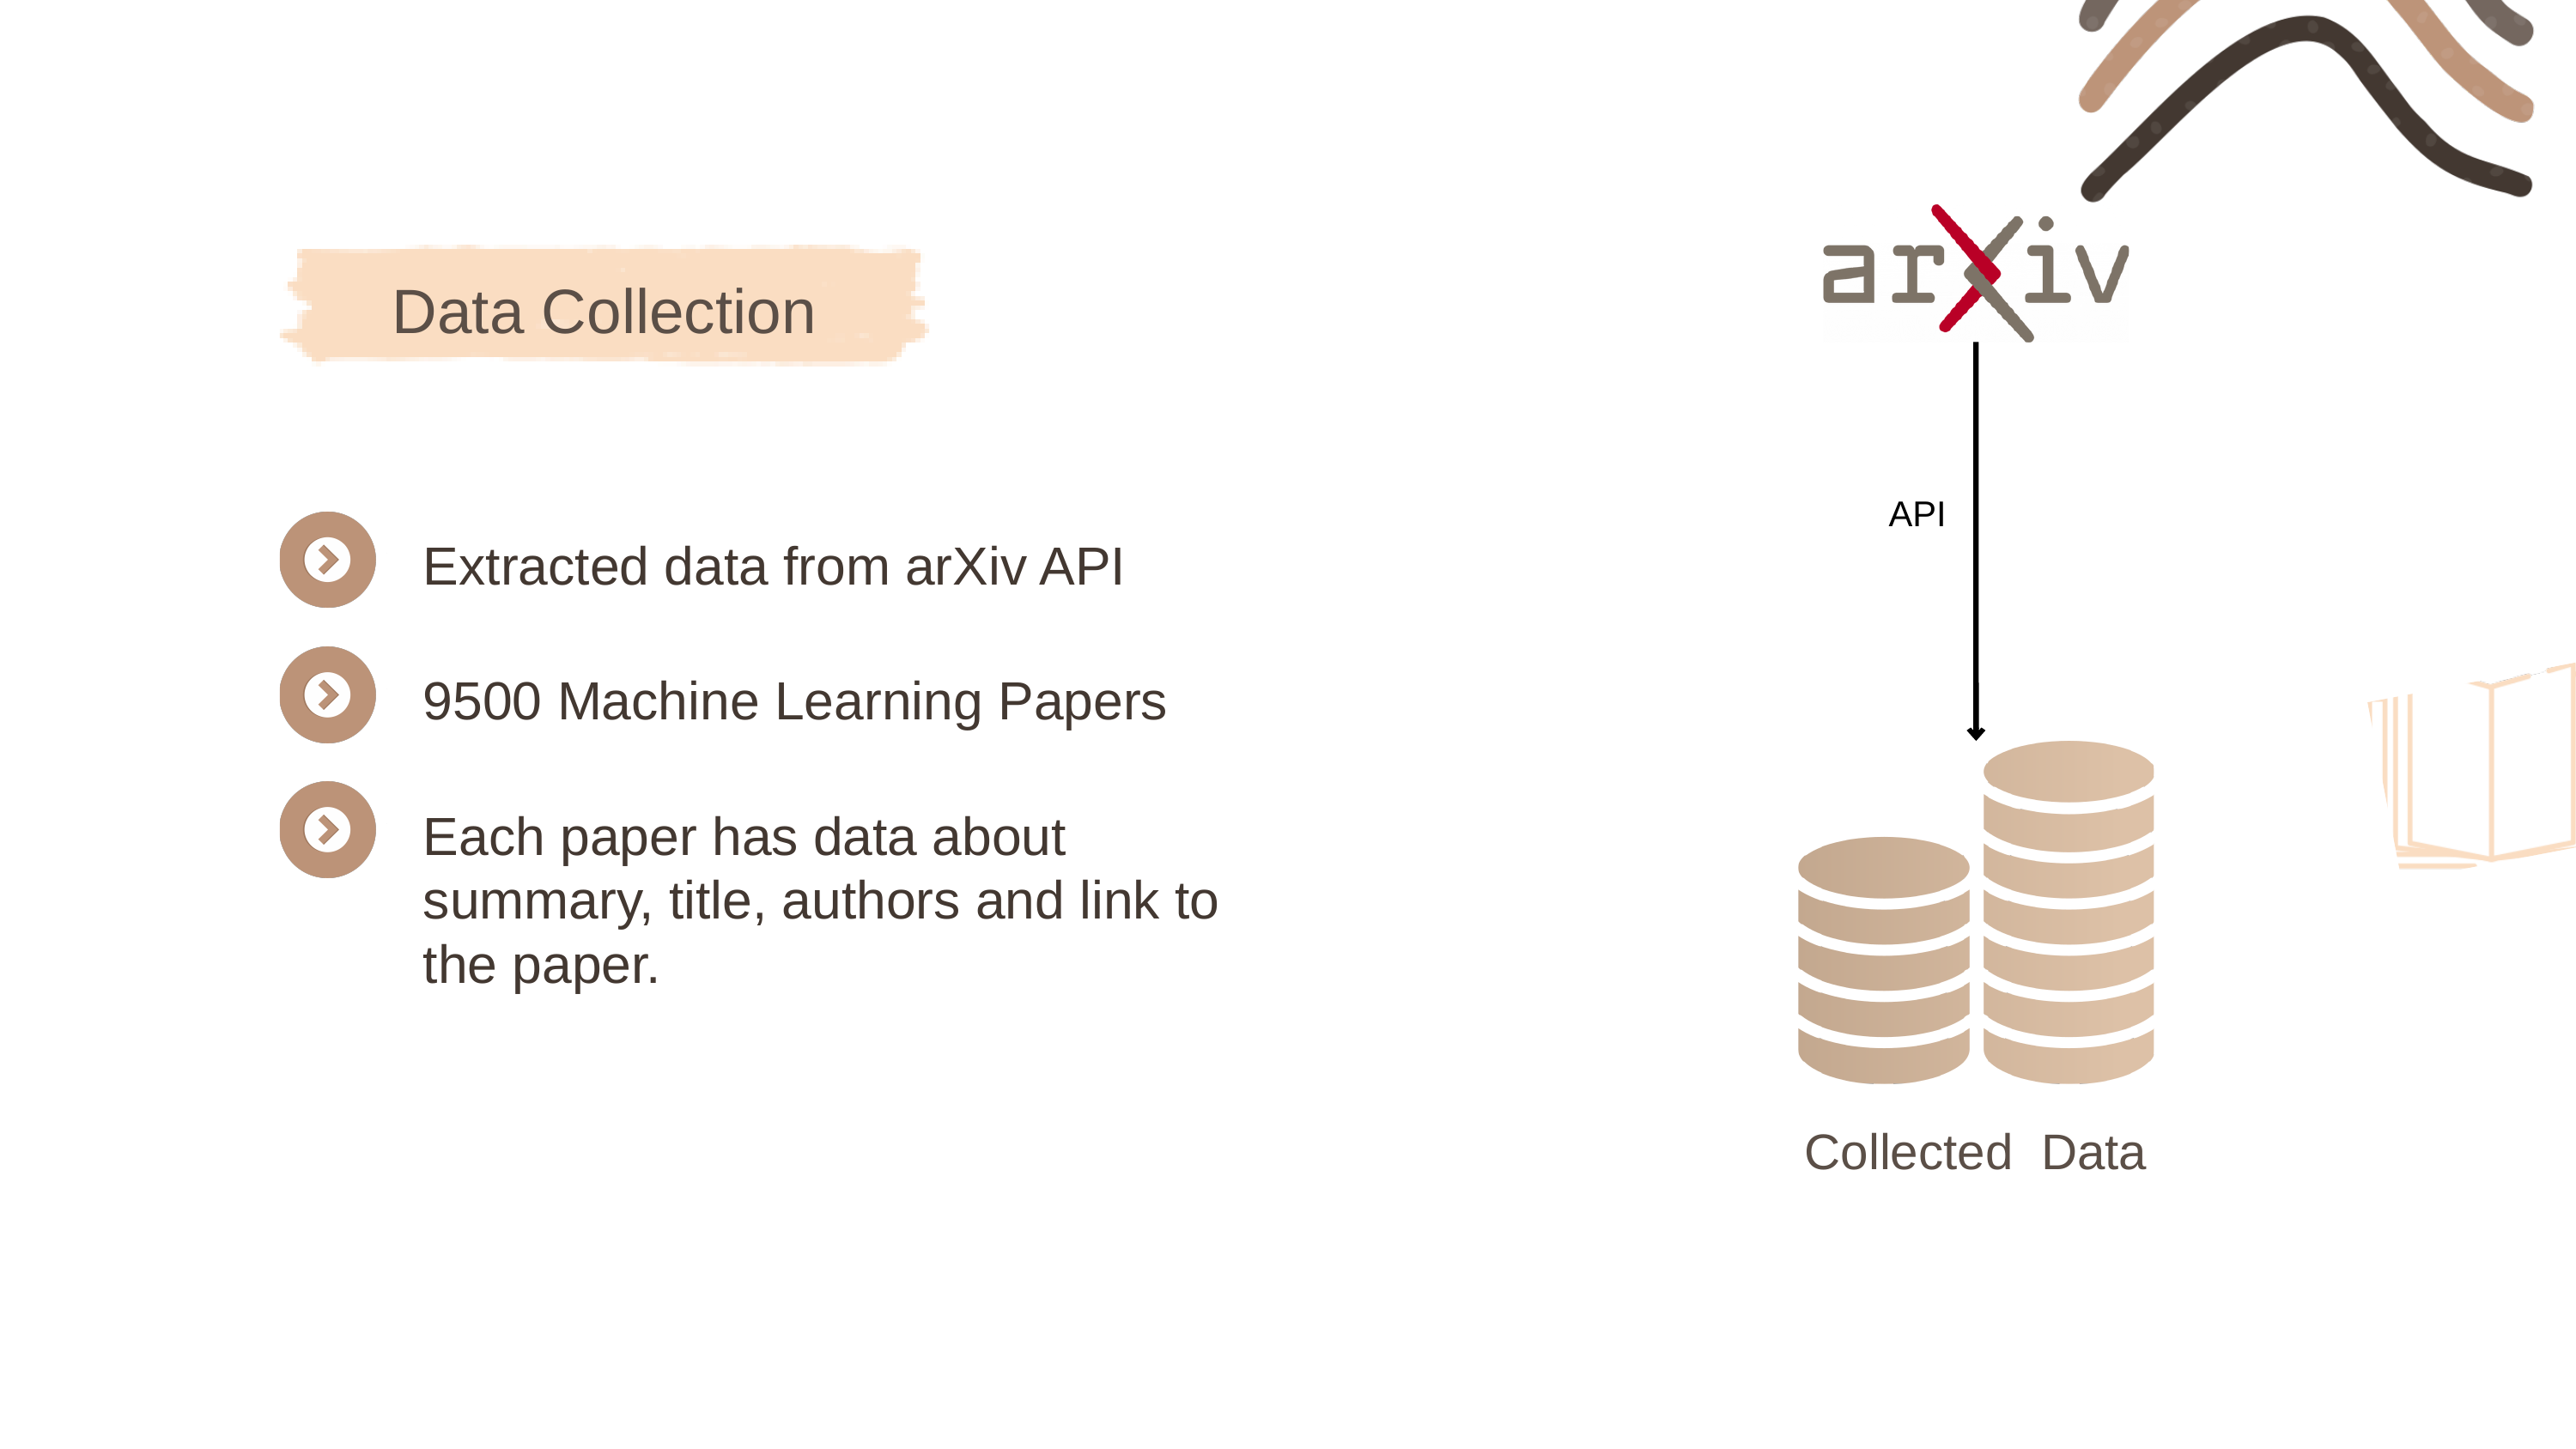

Data Collection

API

Extracted data from arXiv API

9500 Machine Learning Papers

Each paper has data about summary, title, authors and link to the paper.

Collected  Data